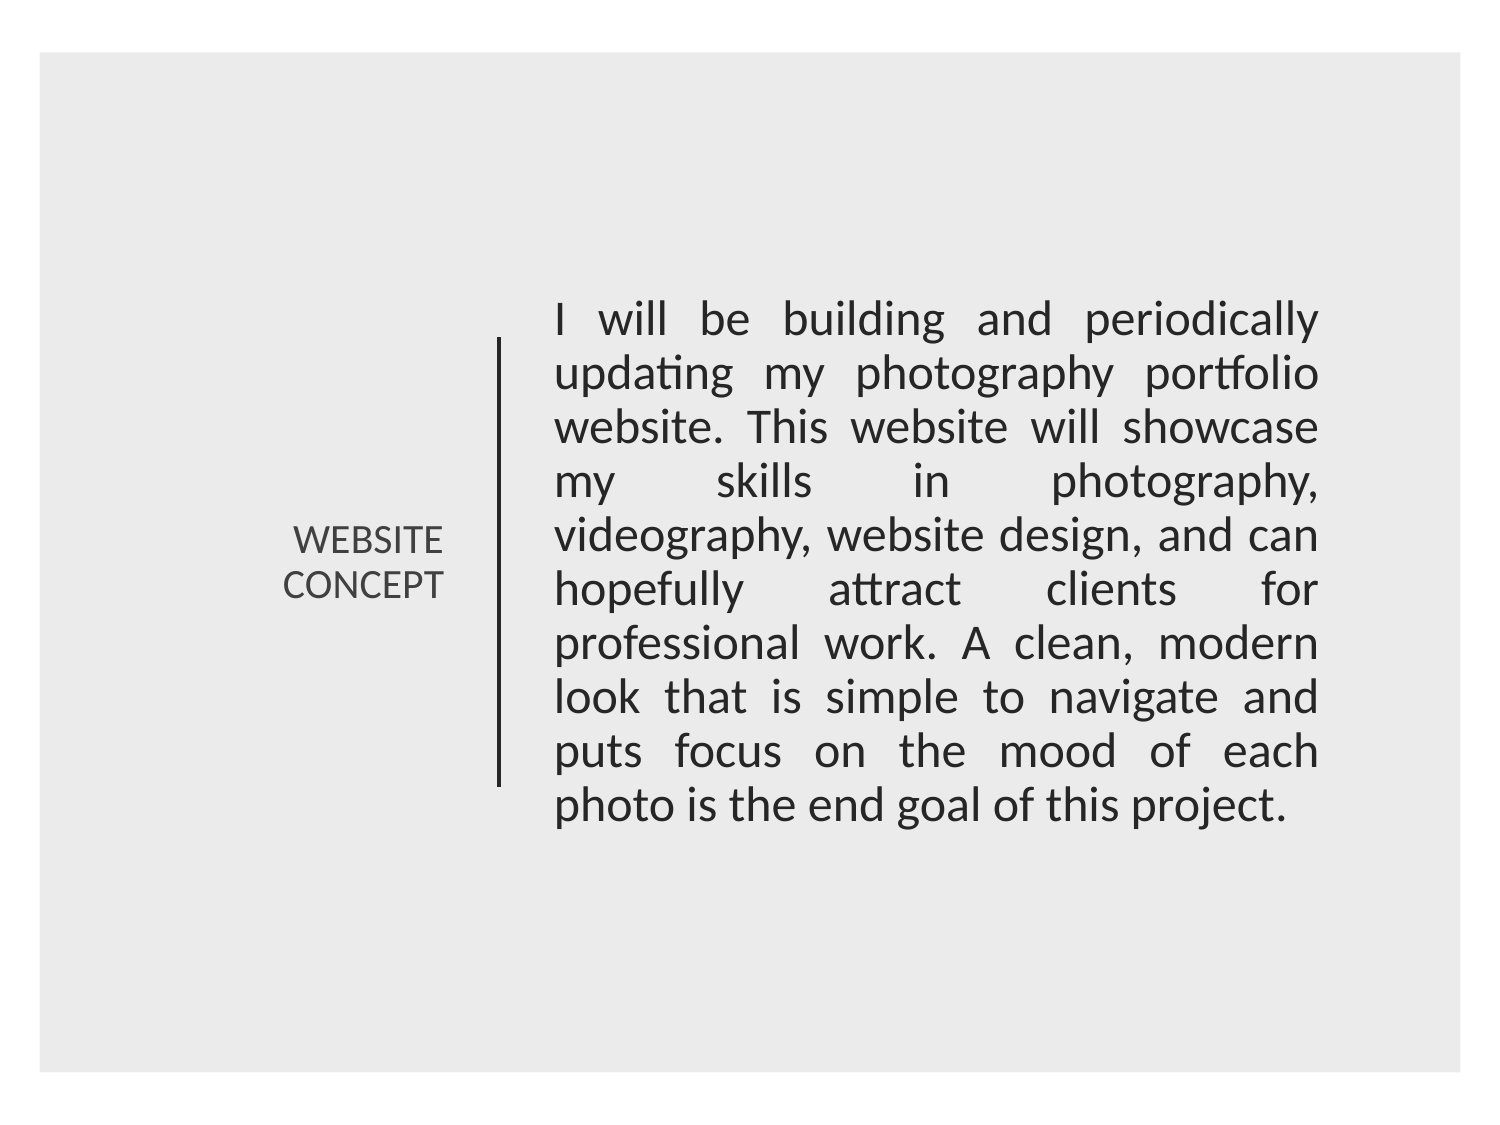

WEBSITE CONCEPT
# I will be building and periodically updating my photography portfolio website. This website will showcase my skills in photography, videography, website design, and can hopefully attract clients for professional work. A clean, modern look that is simple to navigate and puts focus on the mood of each photo is the end goal of this project.